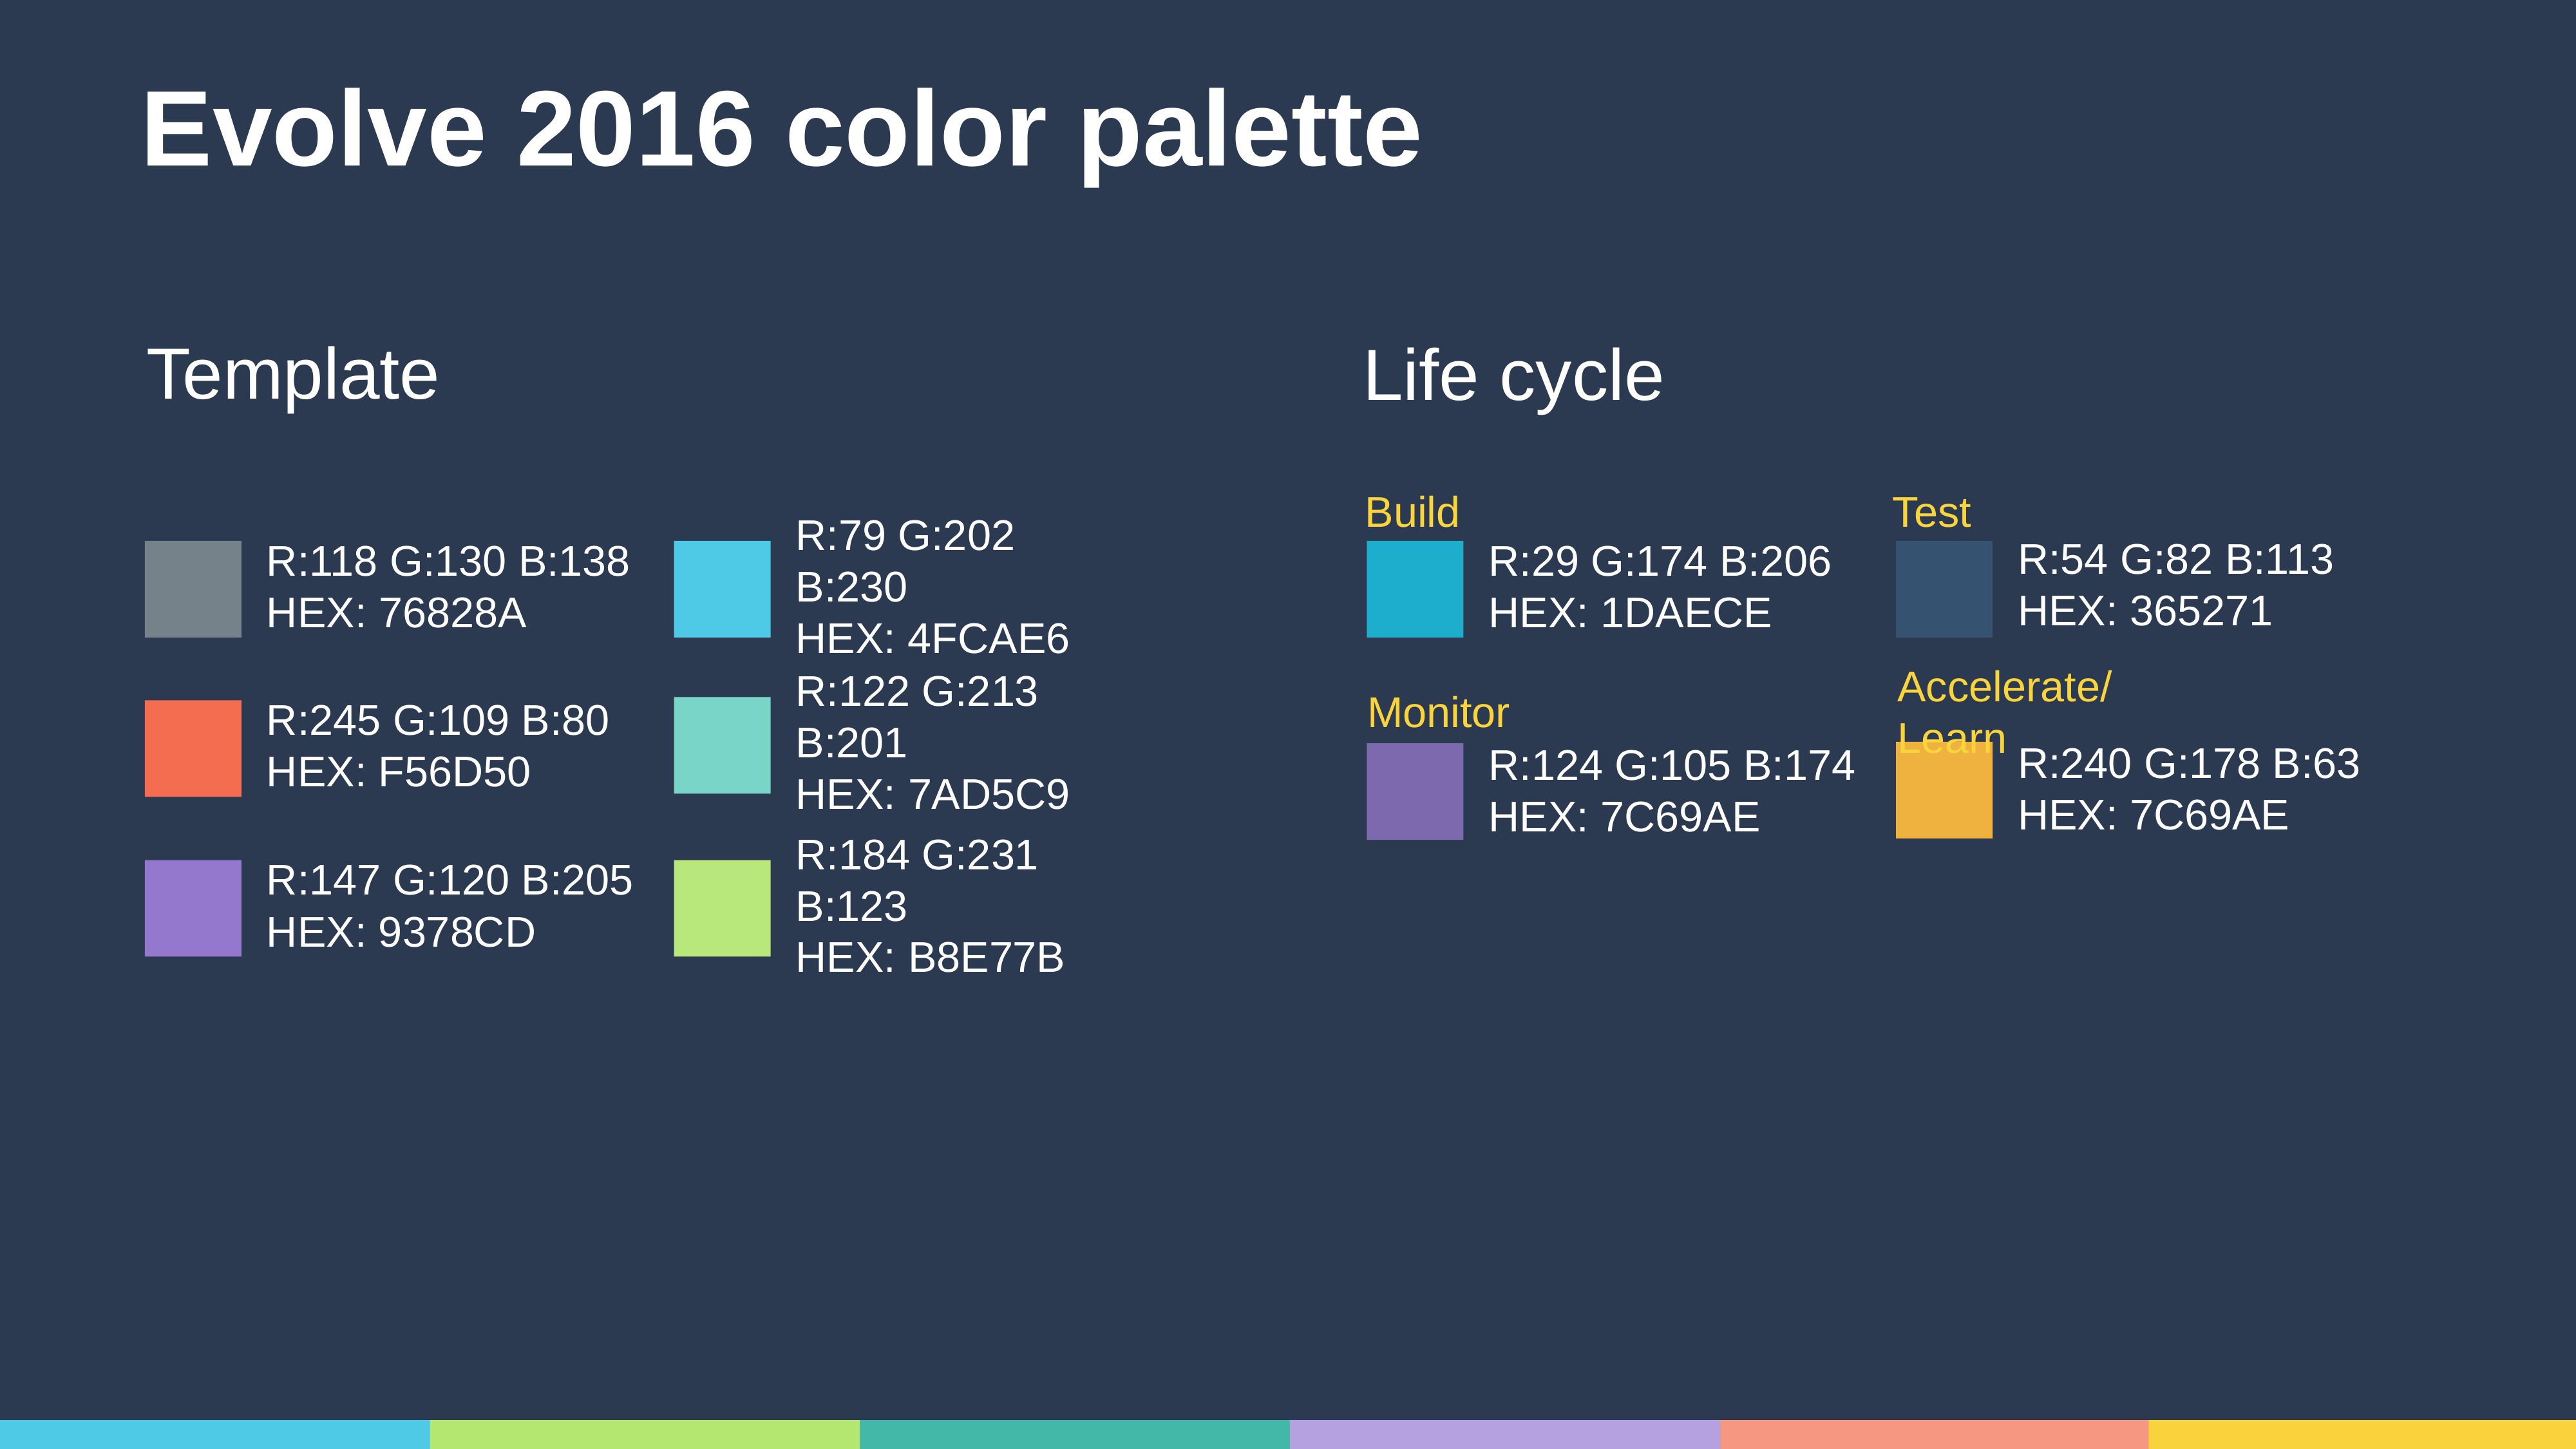

# Evolve 2016 color palette
Template
Life cycle
Build
Test
R:54 G:82 B:113
HEX: 365271
R:118 G:130 B:138
HEX: 76828A
R:79 G:202 B:230
HEX: 4FCAE6
R:29 G:174 B:206
HEX: 1DAECE

Monitor
Accelerate/Learn
R:122 G:213 B:201
HEX: 7AD5C9
R:245 G:109 B:80
HEX: F56D50

R:240 G:178 B:63
HEX: 7C69AE
R:124 G:105 B:174
HEX: 7C69AE

R:147 G:120 B:205
HEX: 9378CD
R:184 G:231 B:123
HEX: B8E77B